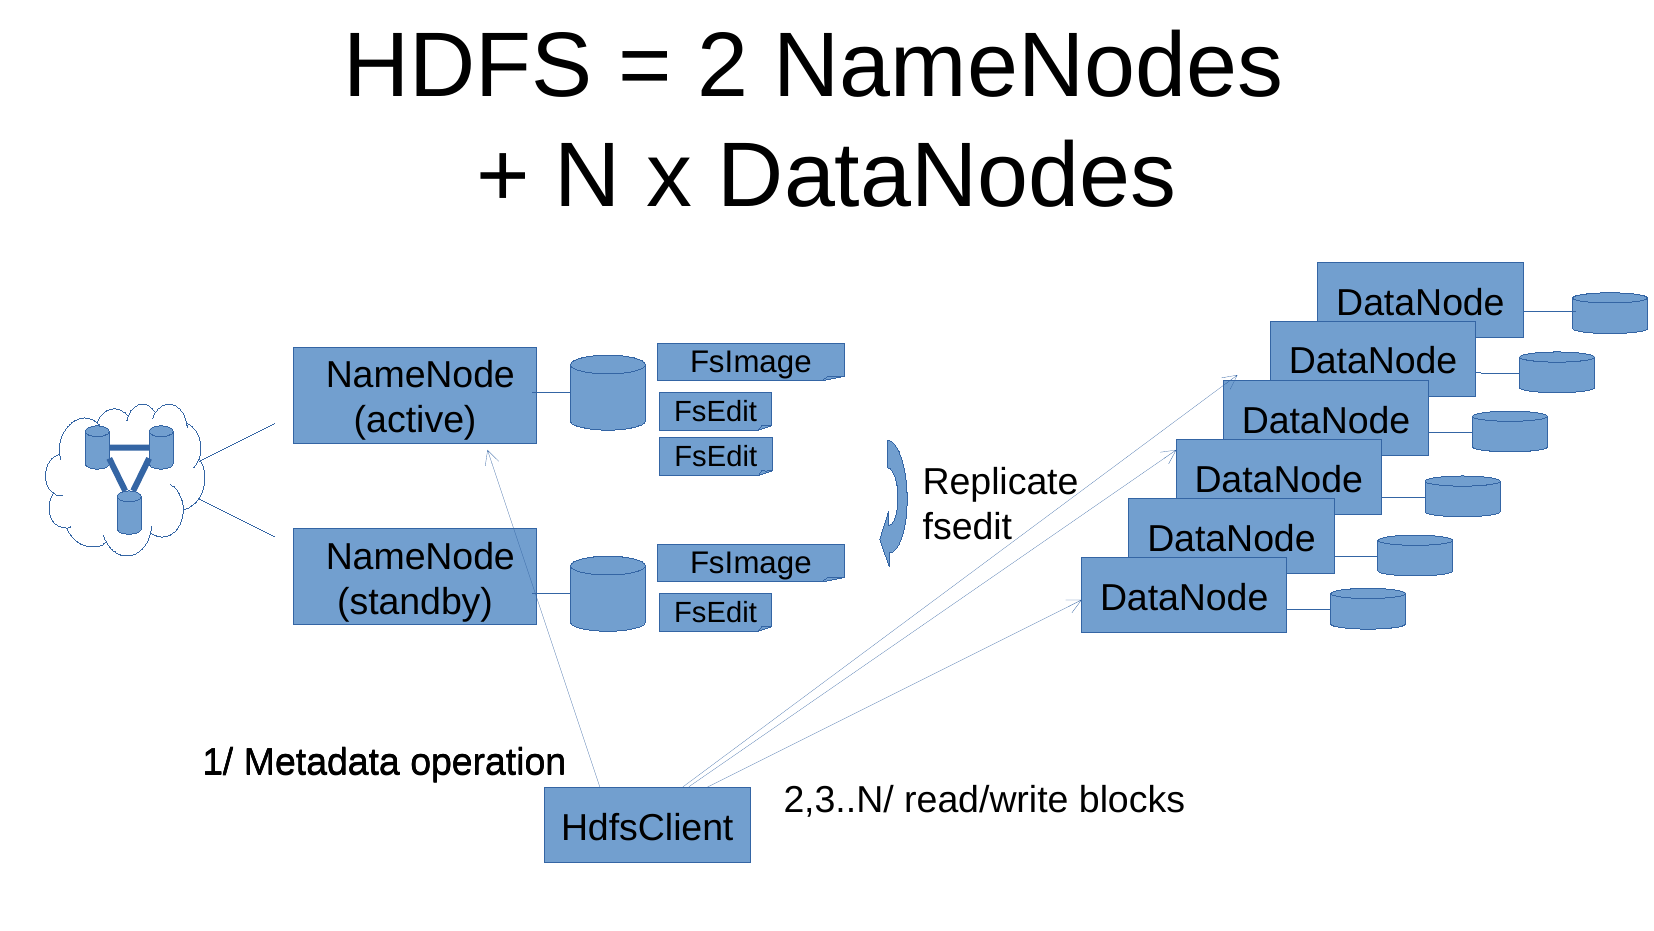

HDFS = 2 NameNodes
+ N x DataNodes
DataNode

DataNode
FsImage
 NameNode (active)

DataNode

FsEdit

FsEdit
DataNode

Replicate
fsedit

DataNode

 NameNode (standby)

FsImage

DataNode

FsEdit

1/ Metadata operation
1/ Metadata operation
1/ Metadata operation
2,3..N/ read/write blocks
HdfsClient